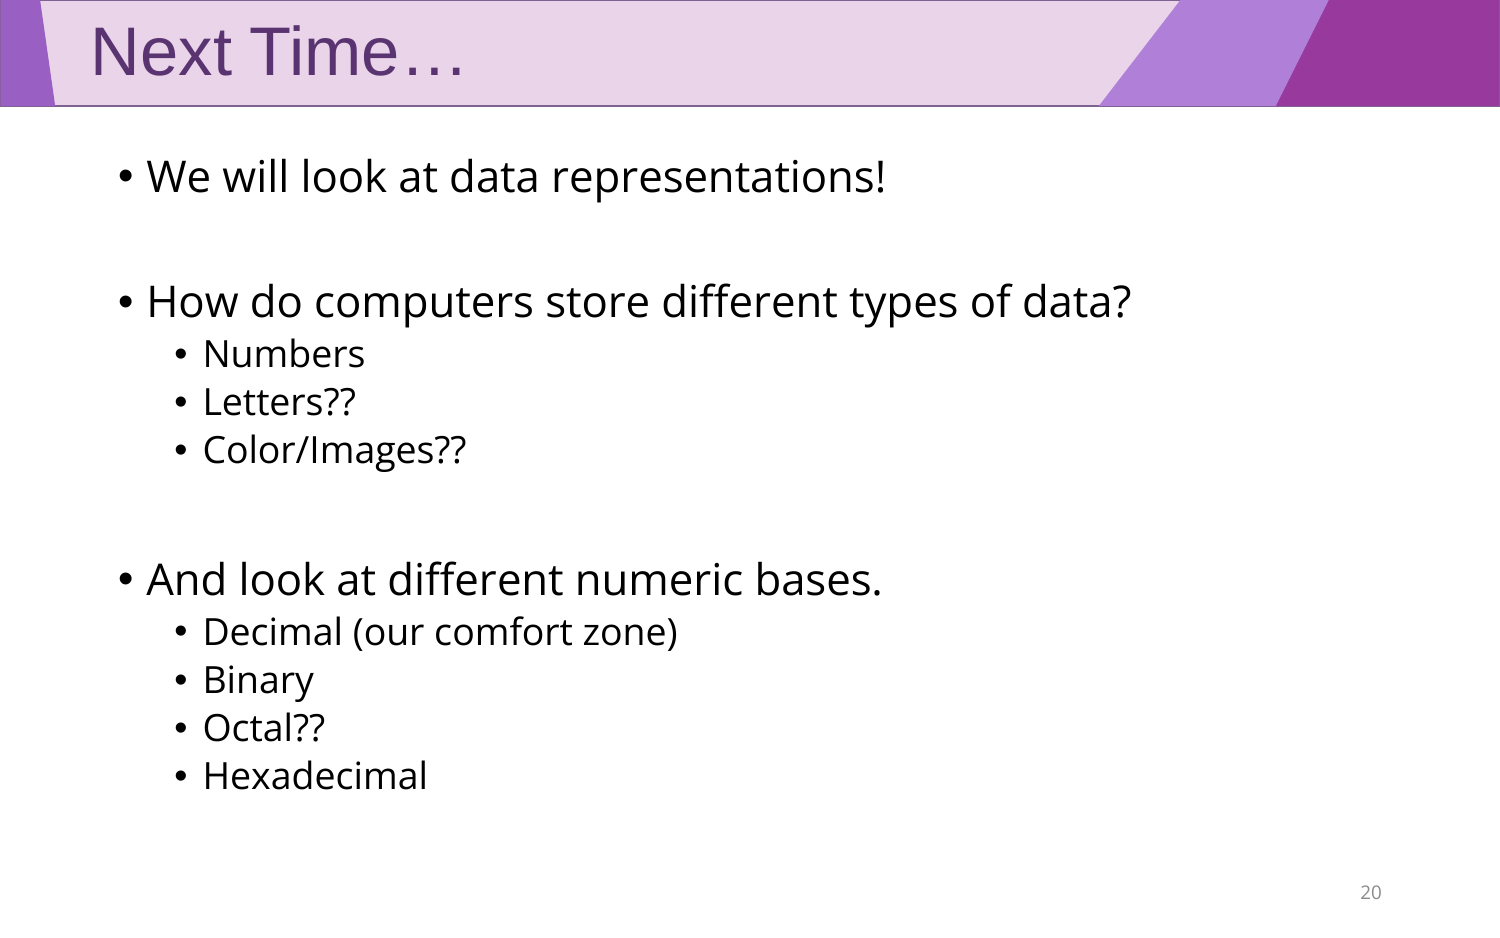

# Next Time…
We will look at data representations!

How do computers store different types of data?
Numbers
Letters??
Color/Images??

And look at different numeric bases.
Decimal (our comfort zone)
Binary
Octal??
Hexadecimal
20